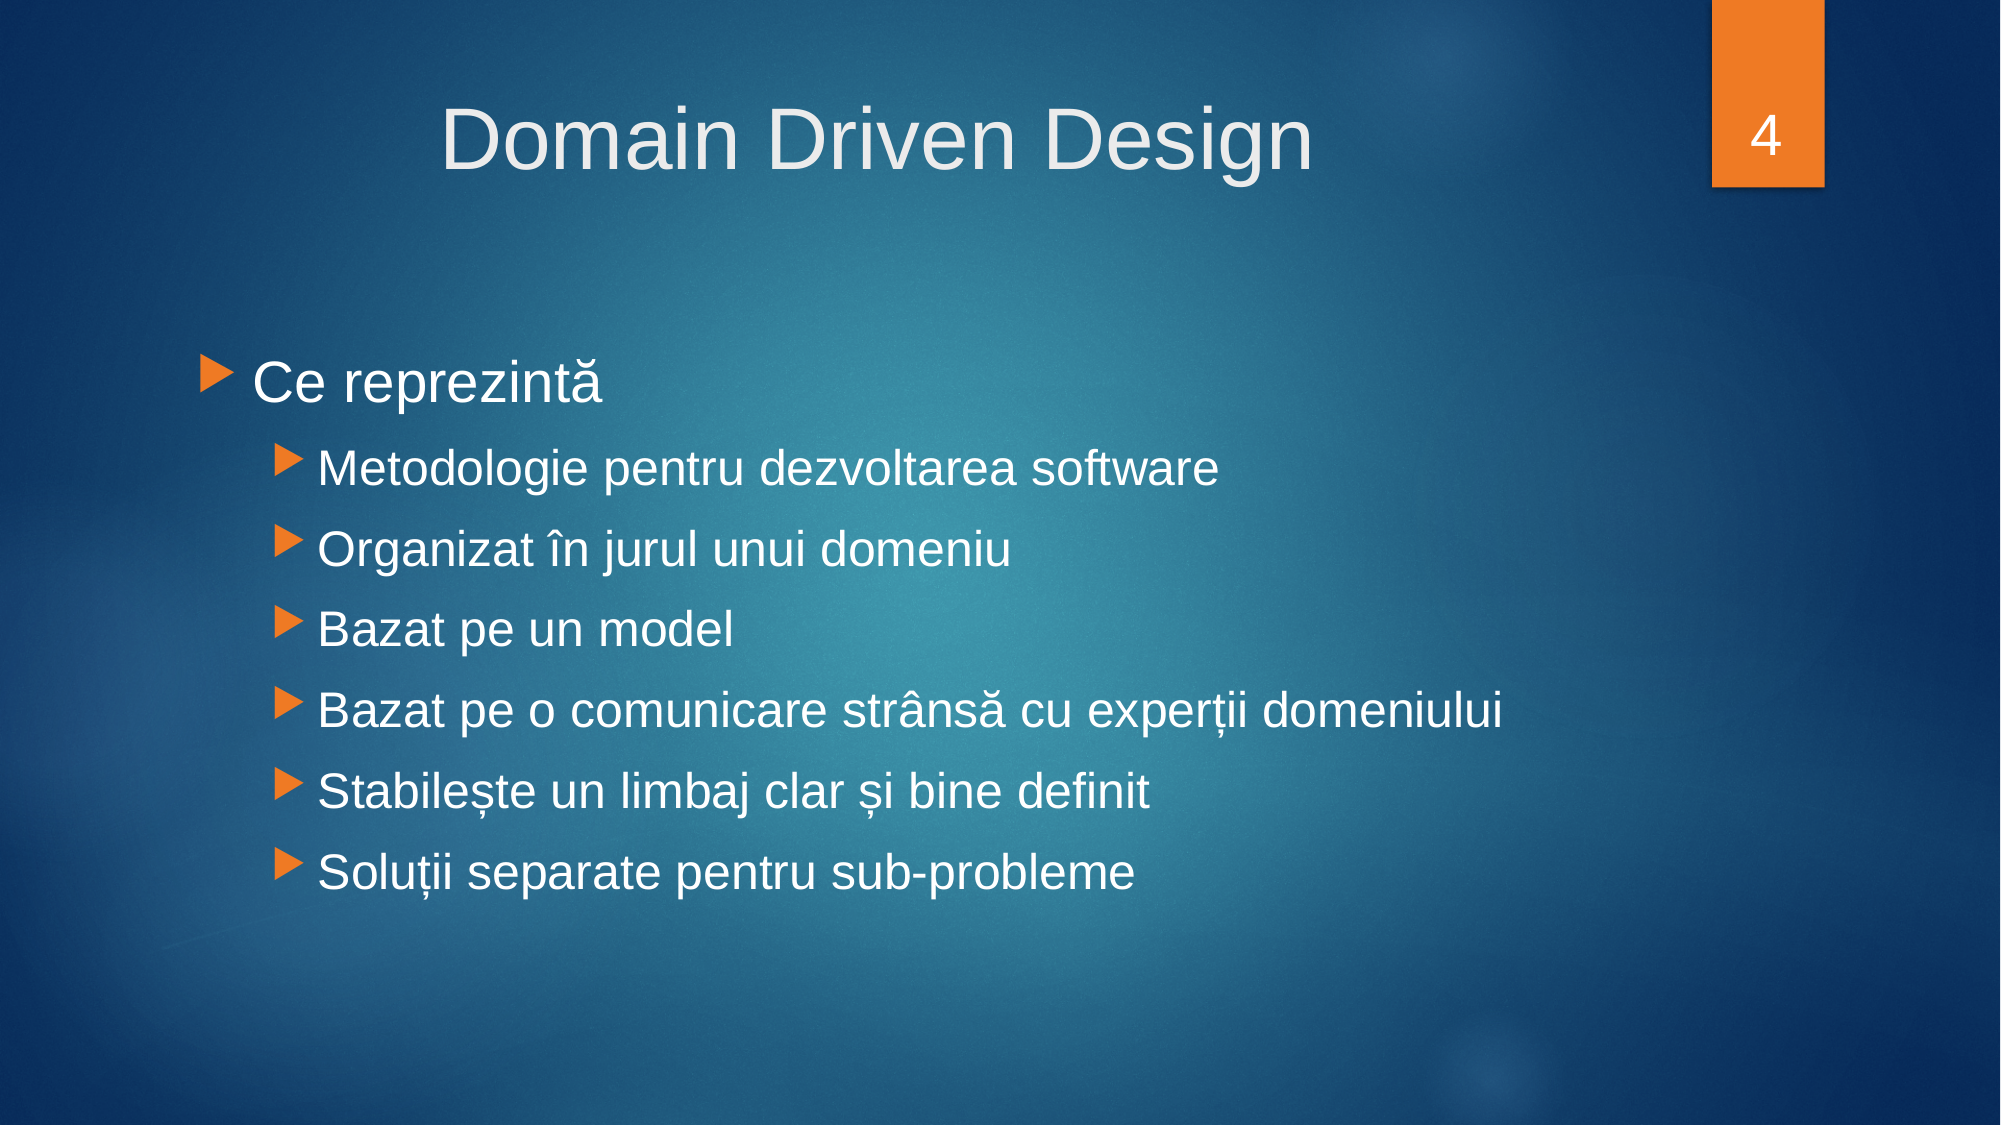

4
# Domain Driven Design
Ce reprezintă
Metodologie pentru dezvoltarea software
Organizat în jurul unui domeniu
Bazat pe un model
Bazat pe o comunicare strânsă cu experții domeniului
Stabilește un limbaj clar și bine definit
Soluții separate pentru sub-probleme